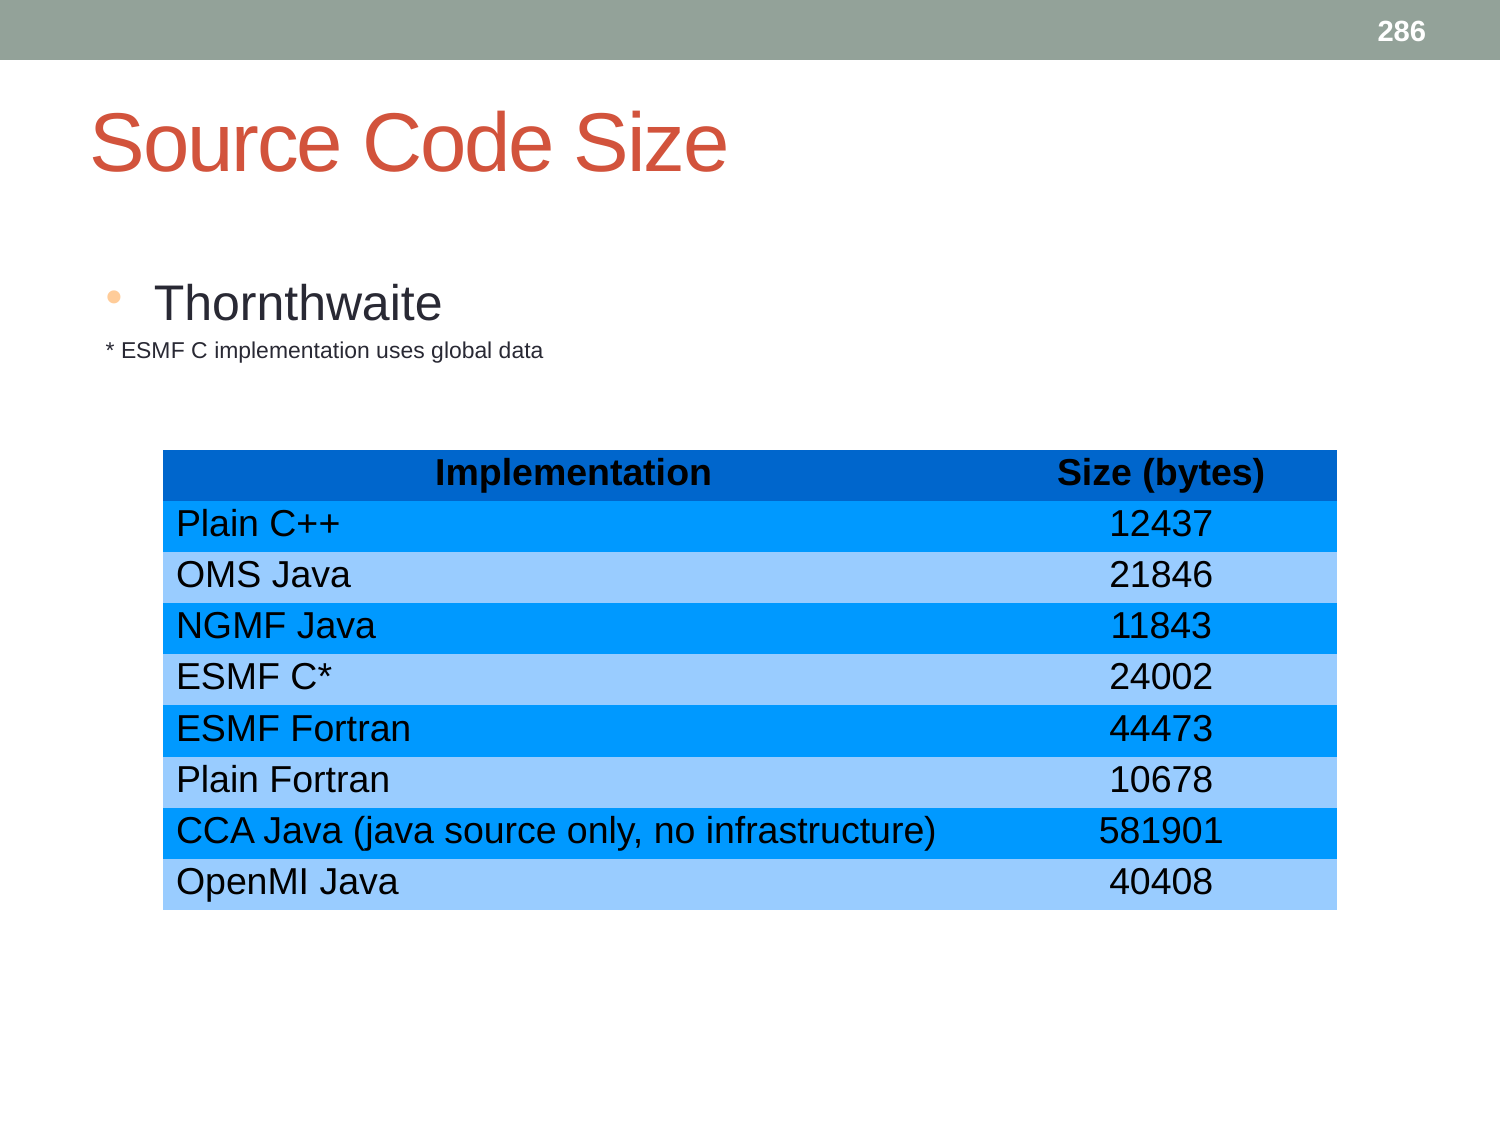

286
# Source Code Size
Thornthwaite
* ESMF C implementation uses global data
| Implementation | Size (bytes) |
| --- | --- |
| Plain C++ | 12437 |
| OMS Java | 21846 |
| NGMF Java | 11843 |
| ESMF C\* | 24002 |
| ESMF Fortran | 44473 |
| Plain Fortran | 10678 |
| CCA Java (java source only, no infrastructure) | 581901 |
| OpenMI Java | 40408 |